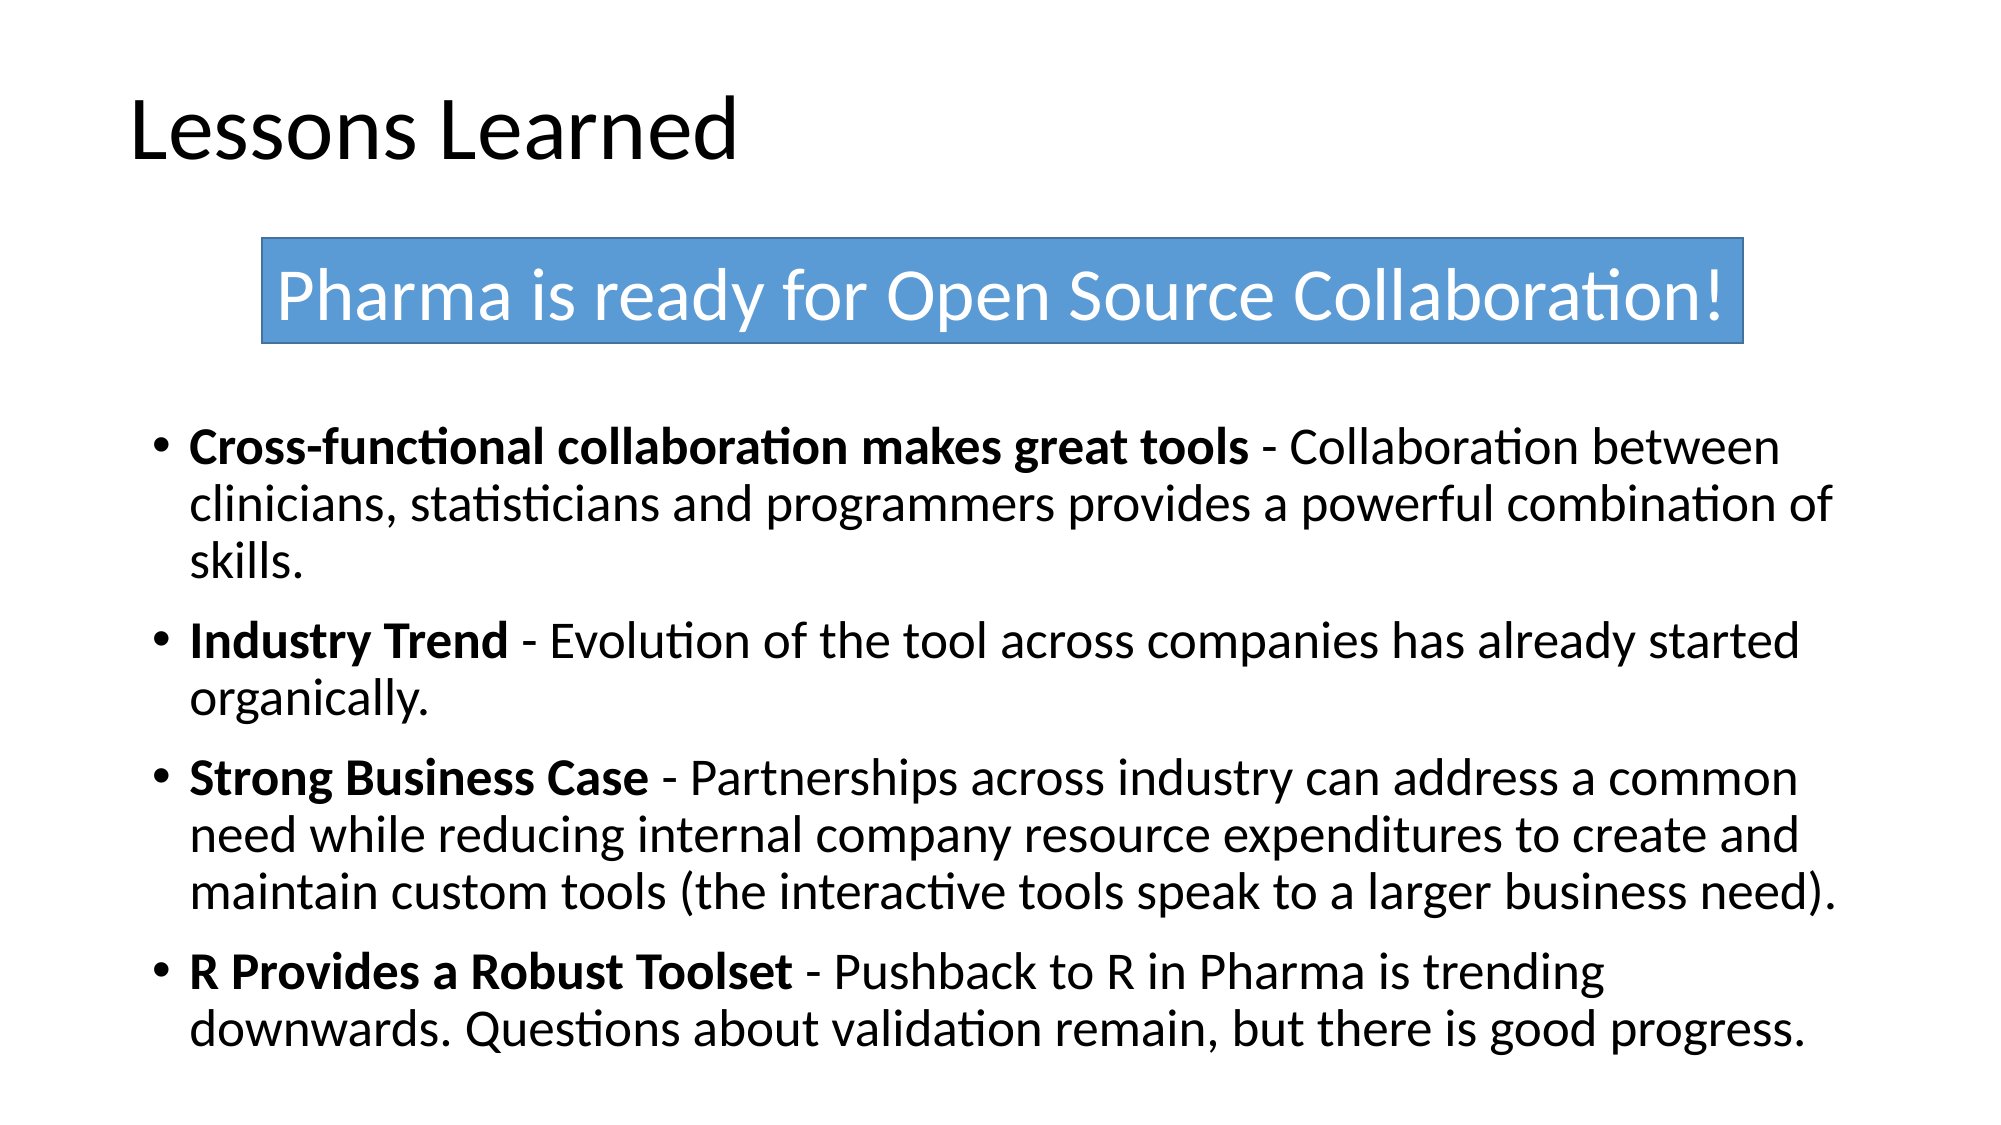

# Lessons Learned
Pharma is ready for Open Source Collaboration!
Cross-functional collaboration makes great tools - Collaboration between clinicians, statisticians and programmers provides a powerful combination of skills.
Industry Trend - Evolution of the tool across companies has already started organically.
Strong Business Case - Partnerships across industry can address a common need while reducing internal company resource expenditures to create and maintain custom tools (the interactive tools speak to a larger business need).
R Provides a Robust Toolset - Pushback to R in Pharma is trending downwards. Questions about validation remain, but there is good progress.